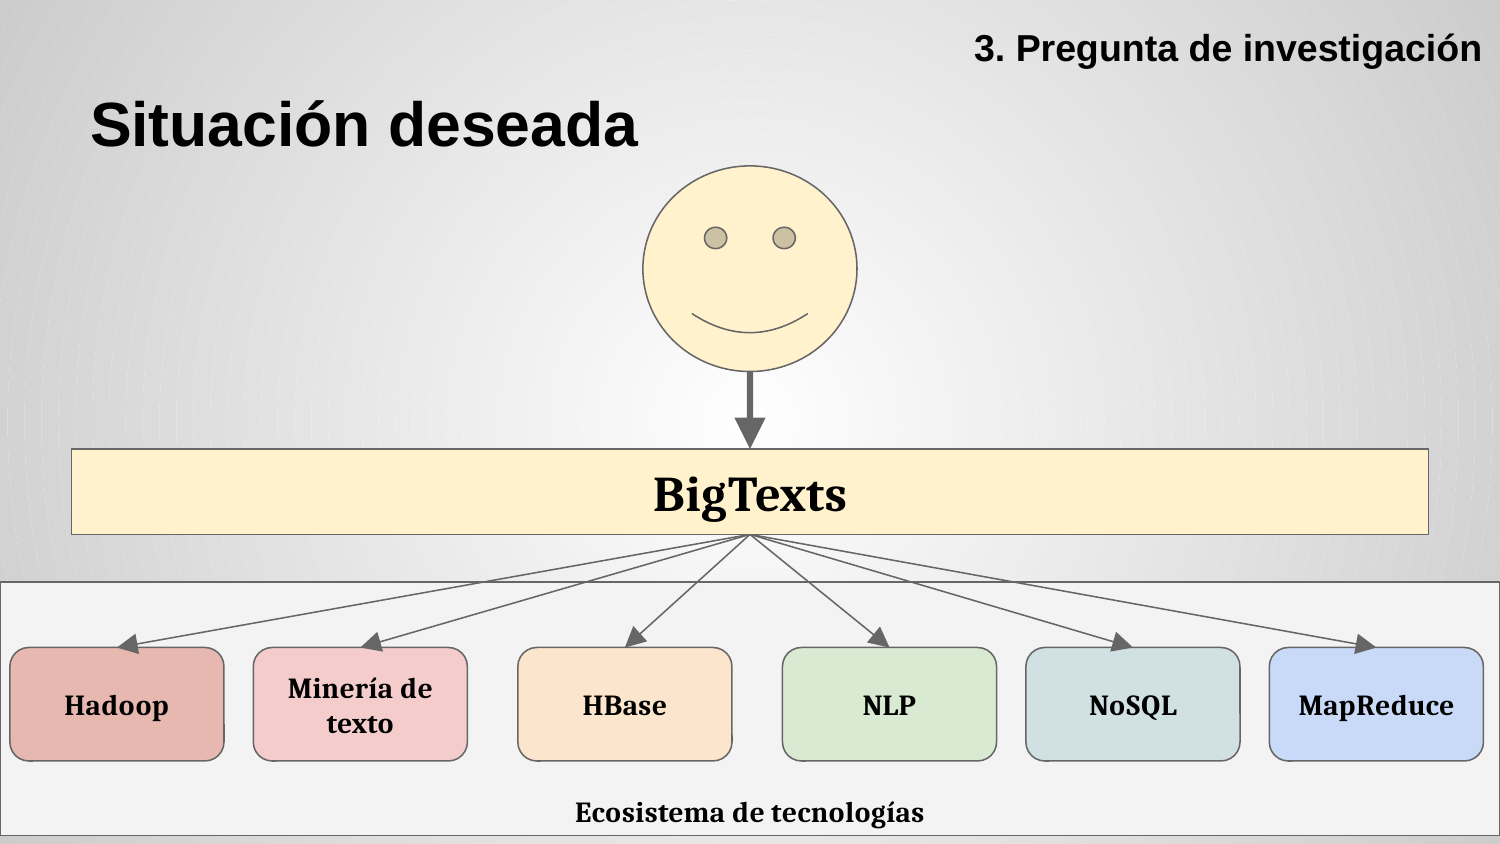

3. Pregunta de investigación
# Situación deseada

BigTexts

Hadoop
Minería de texto
HBase
NLP
NoSQL
MapReduce
Ecosistema de tecnologías